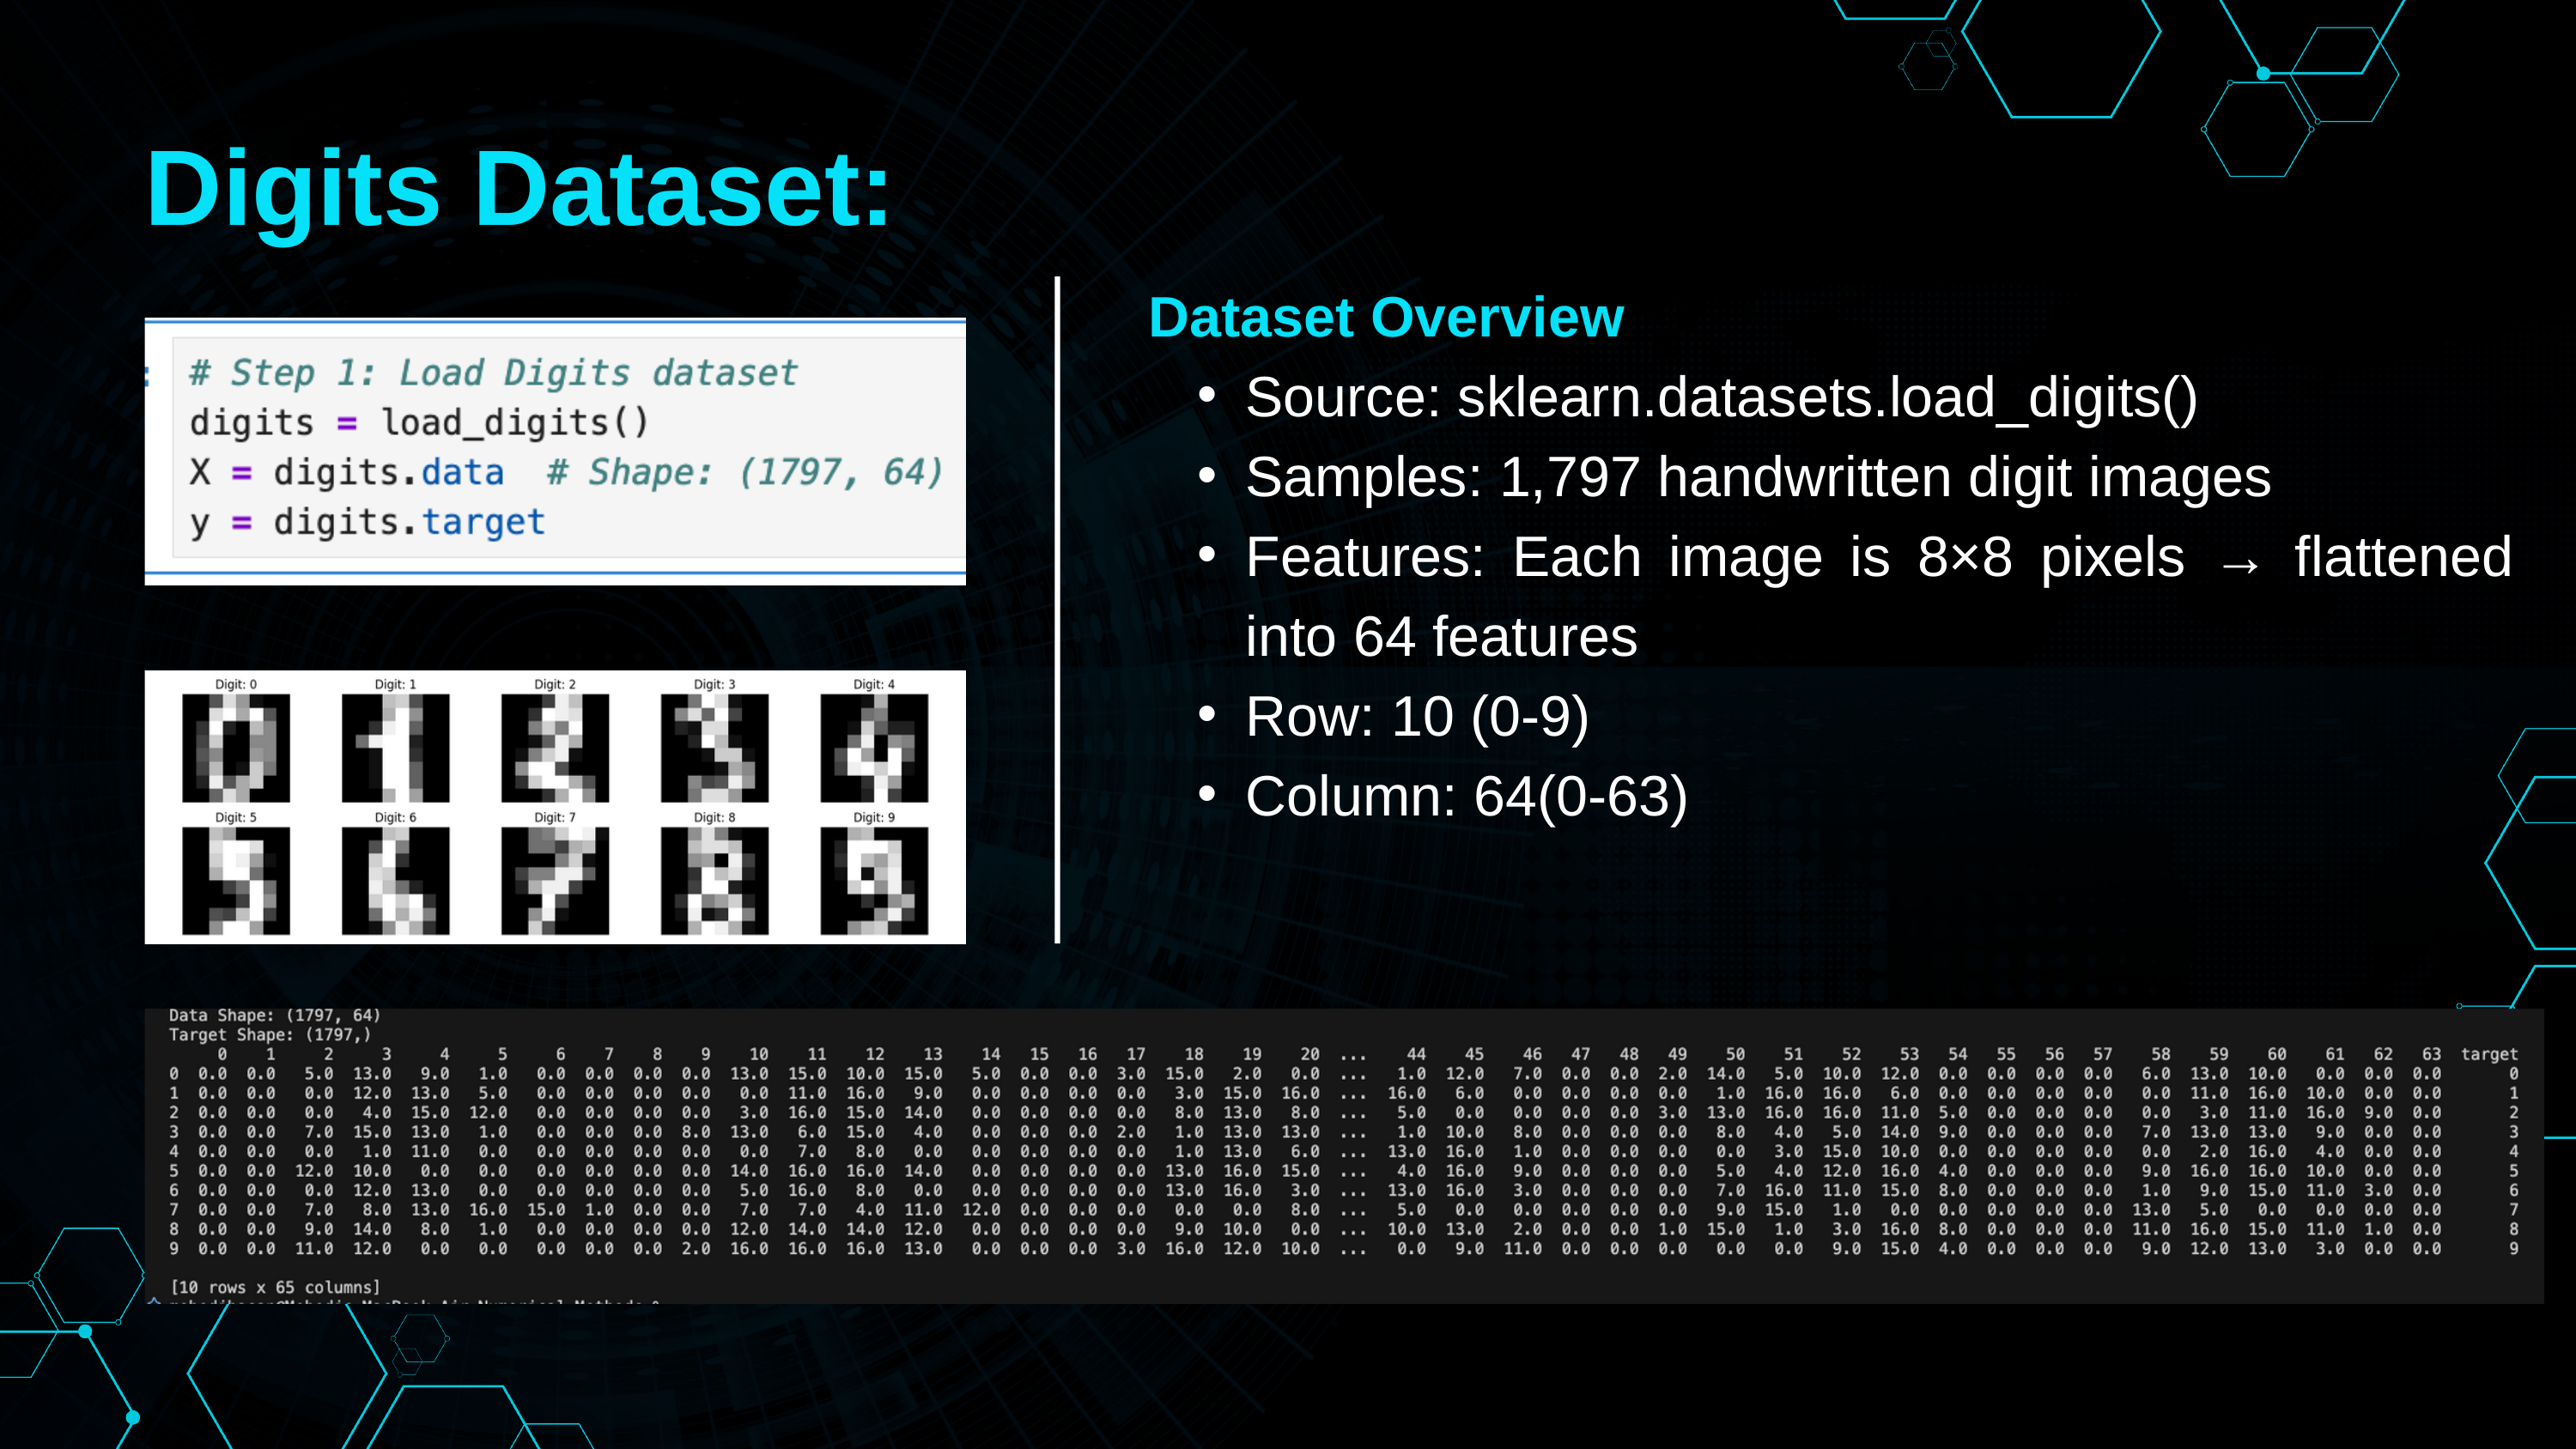

Digits Dataset:
Dataset Overview
Source: sklearn.datasets.load_digits()
Samples: 1,797 handwritten digit images
Features: Each image is 8×8 pixels → flattened into 64 features
Row: 10 (0-9)
Column: 64(0-63)